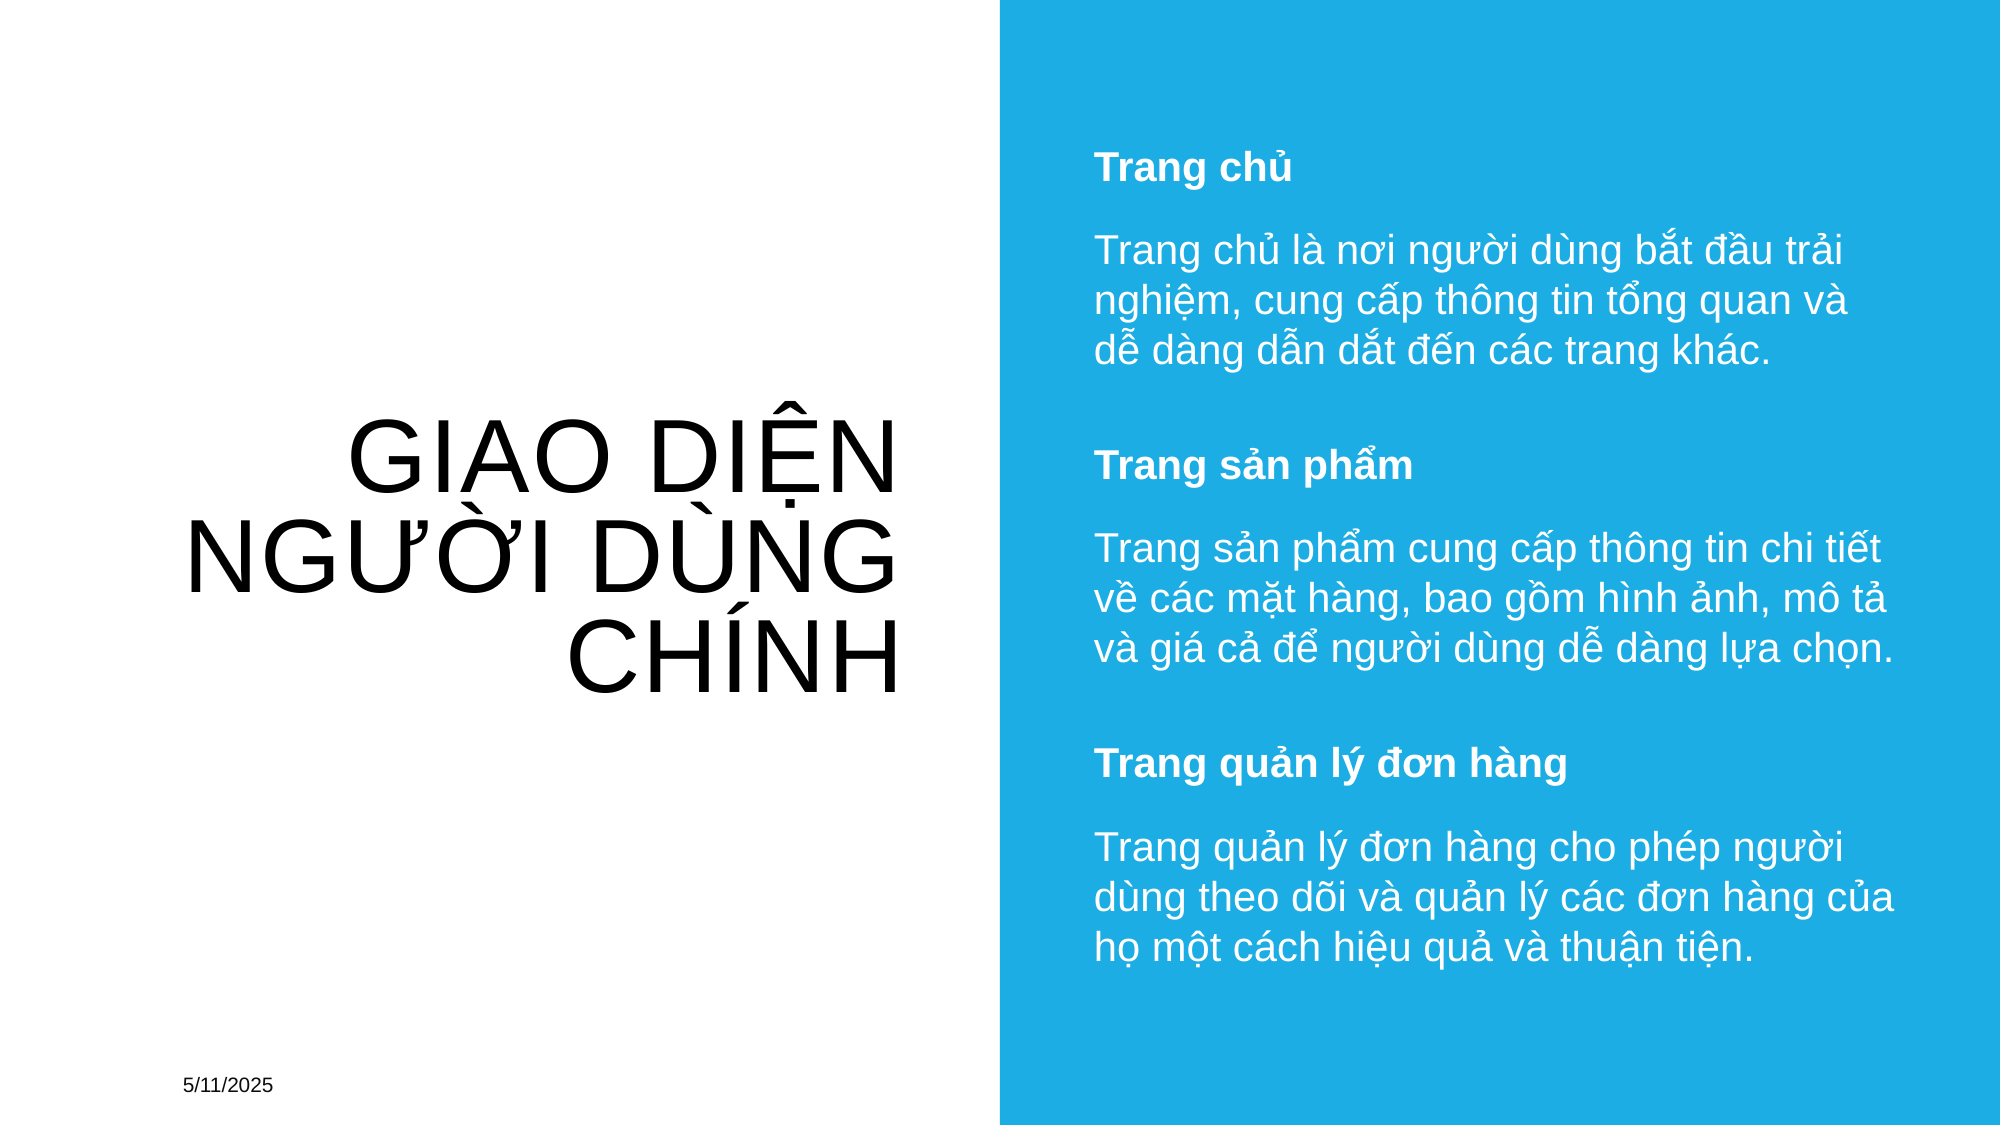

# Giao diện người dùng chính
Trang chủ
Trang chủ là nơi người dùng bắt đầu trải nghiệm, cung cấp thông tin tổng quan và dễ dàng dẫn dắt đến các trang khác.
Trang sản phẩm
Trang sản phẩm cung cấp thông tin chi tiết về các mặt hàng, bao gồm hình ảnh, mô tả và giá cả để người dùng dễ dàng lựa chọn.
Trang quản lý đơn hàng
Trang quản lý đơn hàng cho phép người dùng theo dõi và quản lý các đơn hàng của họ một cách hiệu quả và thuận tiện.
5/11/2025